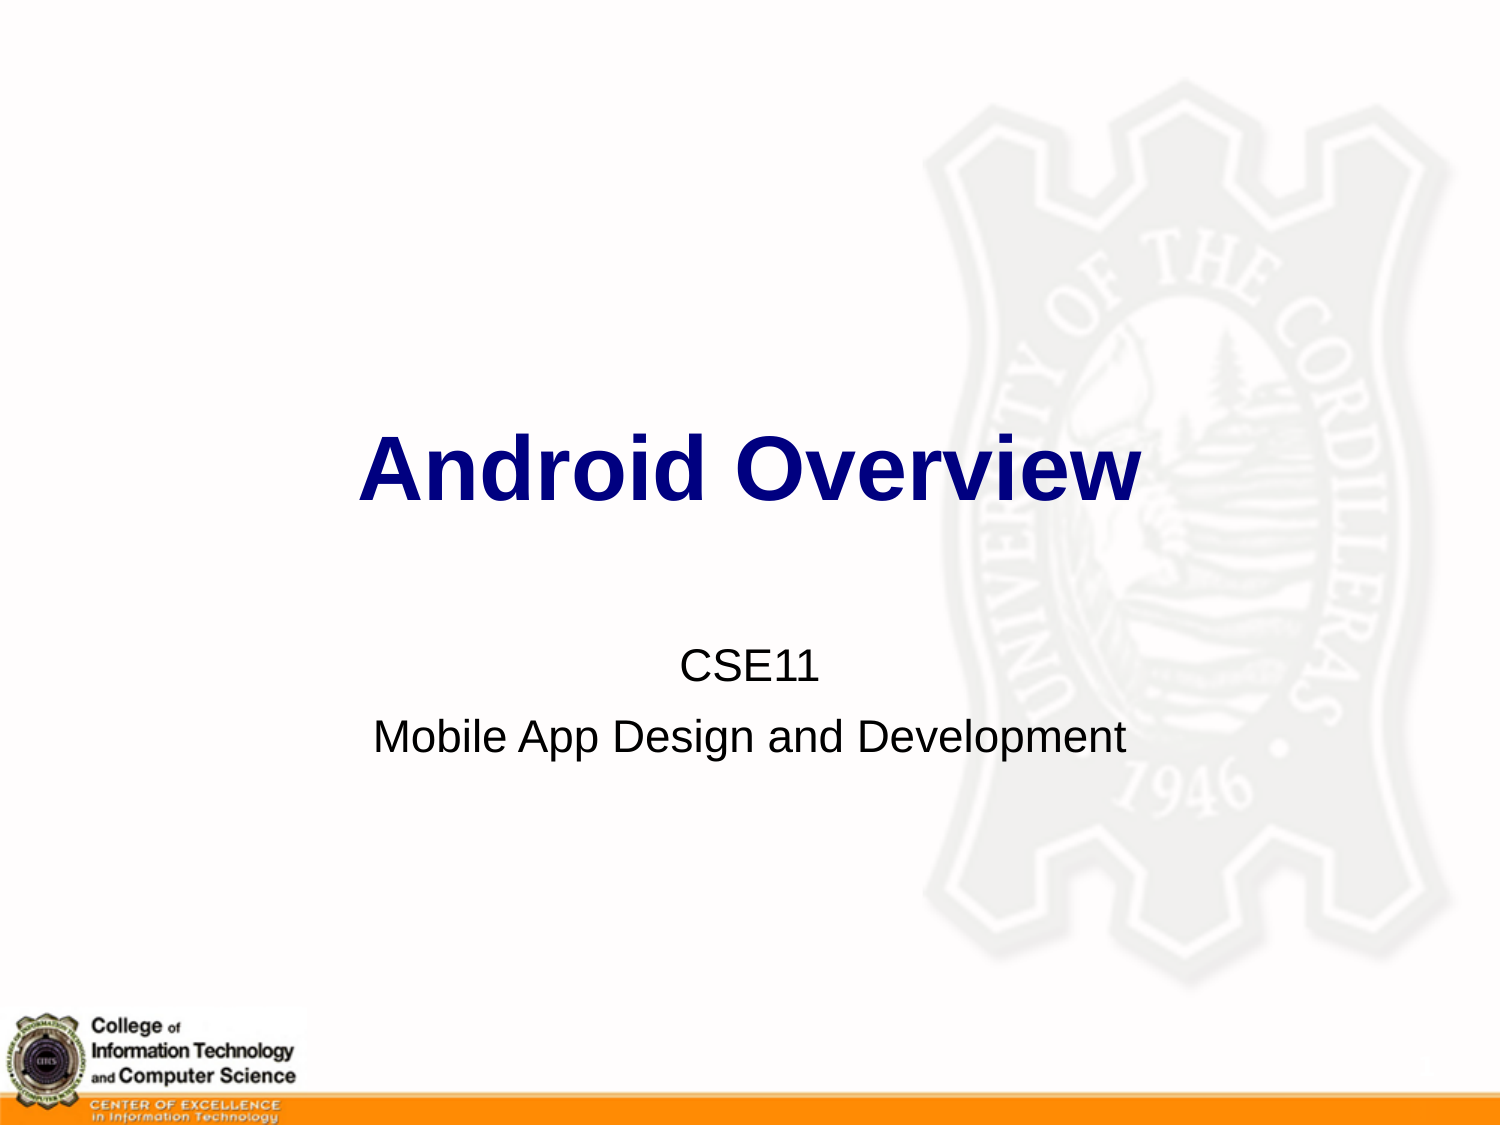

# Android Overview
CSE11
Mobile App Design and Development